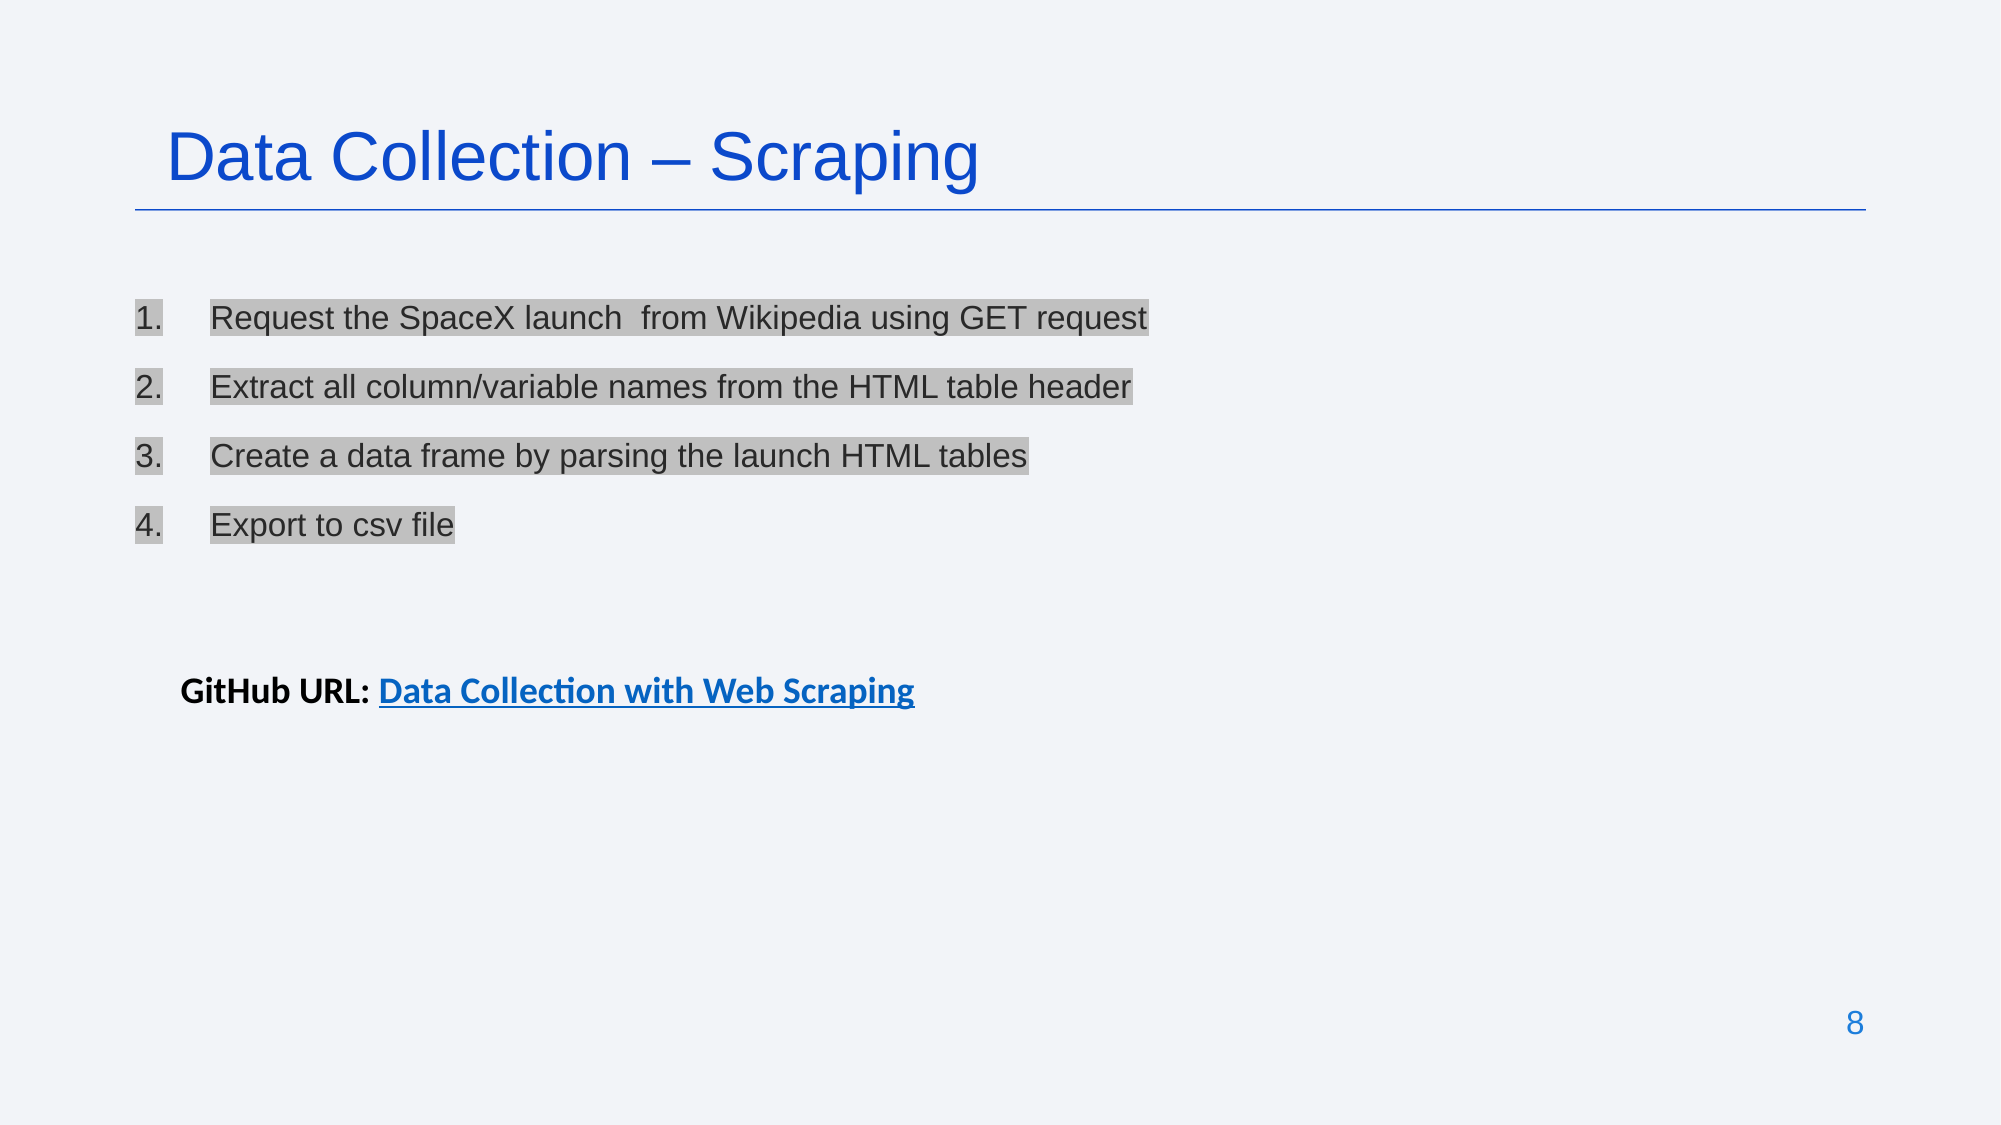

Data Collection – Scraping
Request the SpaceX launch  from Wikipedia using GET request
Extract all column/variable names from the HTML table header
Create a data frame by parsing the launch HTML tables
Export to csv file

GitHub URL: Data Collection with Web Scraping
8